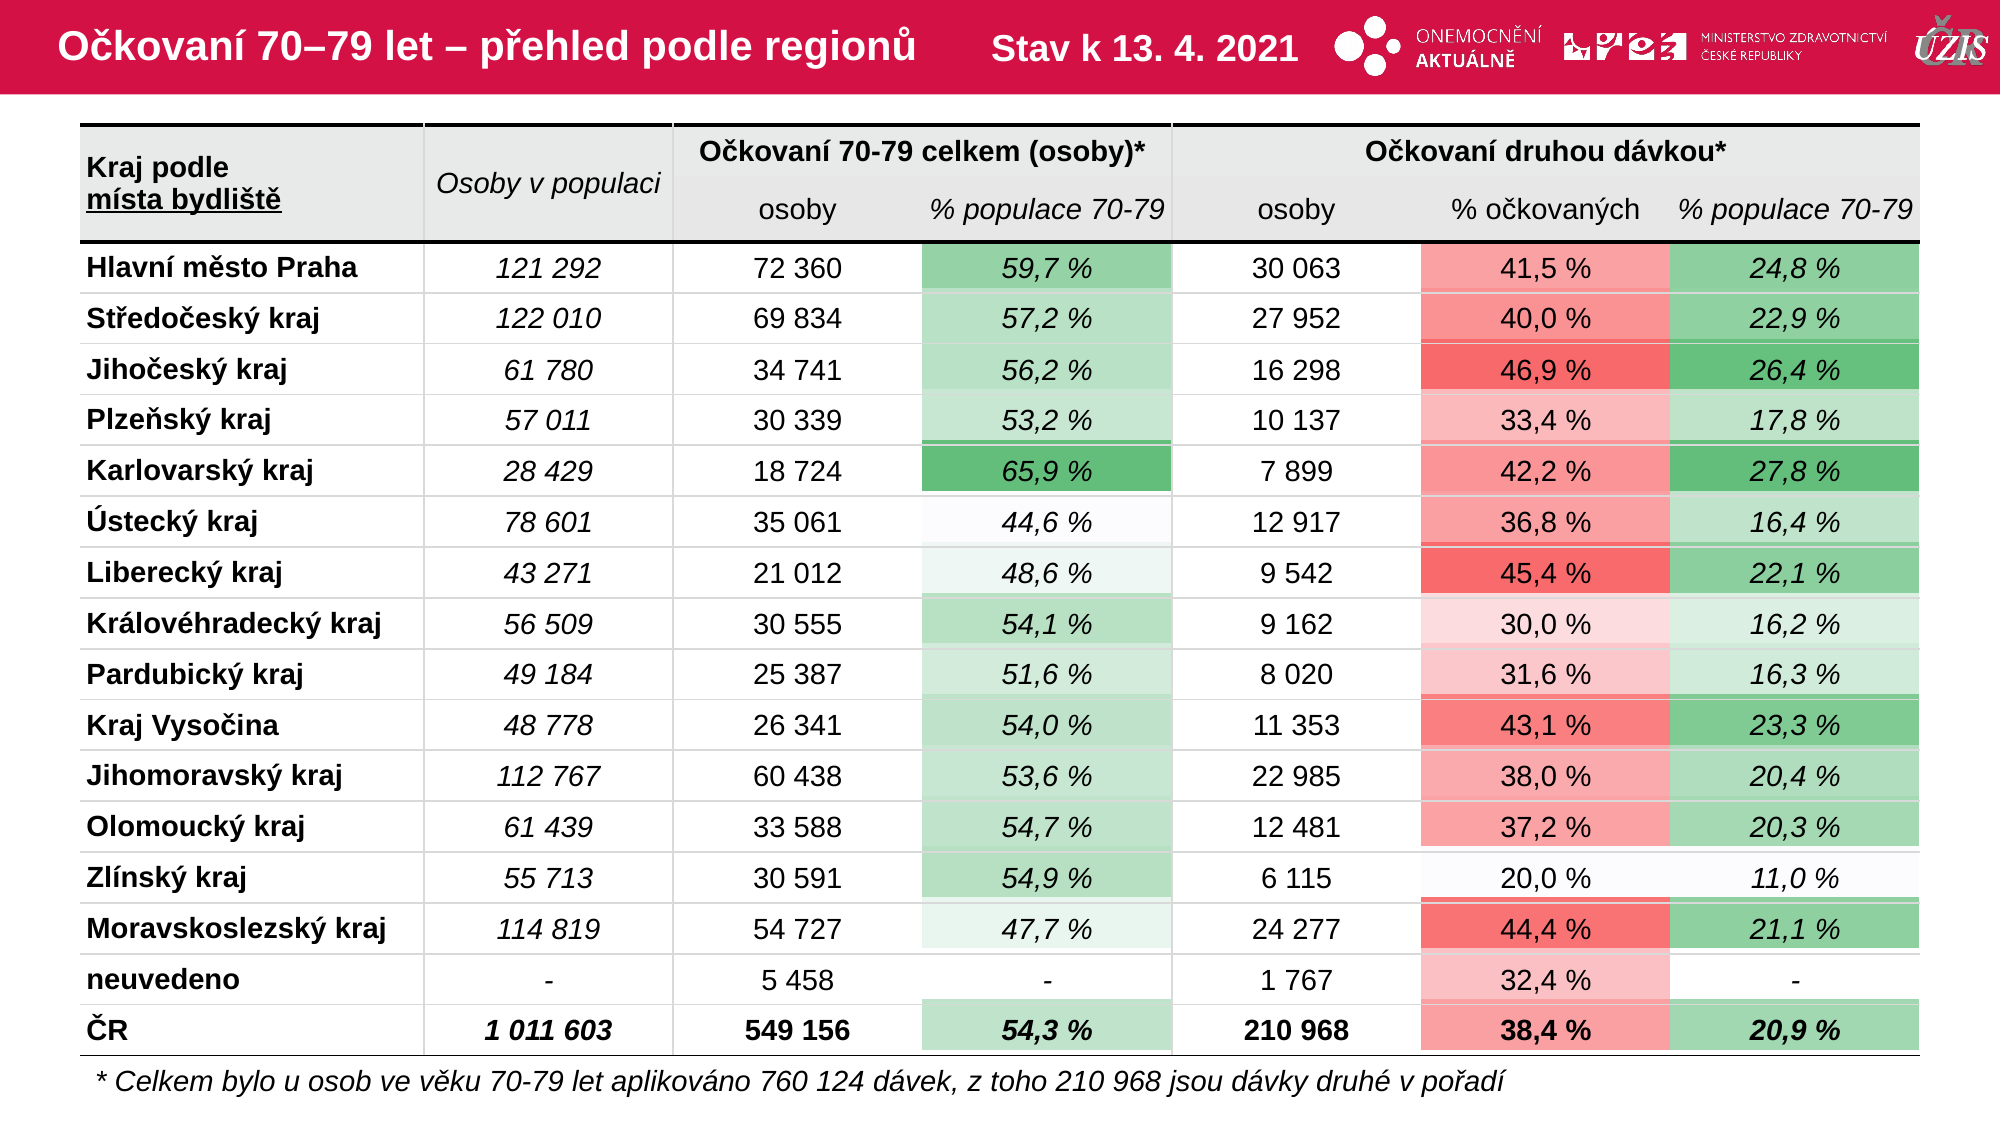

# Očkovaní 70–79 let – přehled podle regionů
Stav k 13. 4. 2021
| Kraj podle místa bydliště | Osoby v populaci | Očkovaní 70-79 celkem (osoby)\* |  | Očkovaní druhou dávkou\* |  |  |
| --- | --- | --- | --- | --- | --- | --- |
|  |  | osoby | % populace 70-79 | osoby | % očkovaných | % populace 70-79 |
| Hlavní město Praha | 121 292 | 72 360 | 59,7 % | 30 063 | 41,5 % | 24,8 % |
| Středočeský kraj | 122 010 | 69 834 | 57,2 % | 27 952 | 40,0 % | 22,9 % |
| Jihočeský kraj | 61 780 | 34 741 | 56,2 % | 16 298 | 46,9 % | 26,4 % |
| Plzeňský kraj | 57 011 | 30 339 | 53,2 % | 10 137 | 33,4 % | 17,8 % |
| Karlovarský kraj | 28 429 | 18 724 | 65,9 % | 7 899 | 42,2 % | 27,8 % |
| Ústecký kraj | 78 601 | 35 061 | 44,6 % | 12 917 | 36,8 % | 16,4 % |
| Liberecký kraj | 43 271 | 21 012 | 48,6 % | 9 542 | 45,4 % | 22,1 % |
| Královéhradecký kraj | 56 509 | 30 555 | 54,1 % | 9 162 | 30,0 % | 16,2 % |
| Pardubický kraj | 49 184 | 25 387 | 51,6 % | 8 020 | 31,6 % | 16,3 % |
| Kraj Vysočina | 48 778 | 26 341 | 54,0 % | 11 353 | 43,1 % | 23,3 % |
| Jihomoravský kraj | 112 767 | 60 438 | 53,6 % | 22 985 | 38,0 % | 20,4 % |
| Olomoucký kraj | 61 439 | 33 588 | 54,7 % | 12 481 | 37,2 % | 20,3 % |
| Zlínský kraj | 55 713 | 30 591 | 54,9 % | 6 115 | 20,0 % | 11,0 % |
| Moravskoslezský kraj | 114 819 | 54 727 | 47,7 % | 24 277 | 44,4 % | 21,1 % |
| neuvedeno | - | 5 458 | - | 1 767 | 32,4 % | - |
| ČR | 1 011 603 | 549 156 | 54,3 % | 210 968 | 38,4 % | 20,9 % |
|  |  |  |  |  |  |
| --- | --- | --- | --- | --- | --- |
|  |  |  |  |  |  |
|  |  |  |  |  |  |
|  |  |  |  |  |  |
|  |  |  |  |  |  |
|  |  |  |  |  |  |
|  |  |  |  |  |  |
|  |  |  |  |  |  |
|  |  |  |  |  |  |
|  |  |  |  |  |  |
|  |  |  |  |  |  |
|  |  |  |  |  |  |
|  |  |  |  |  |  |
|  |  |  |  |  |  |
|  |  |  |  |  |  |
|  |  |  |  |  |  |
* Celkem bylo u osob ve věku 70-79 let aplikováno 760 124 dávek, z toho 210 968 jsou dávky druhé v pořadí